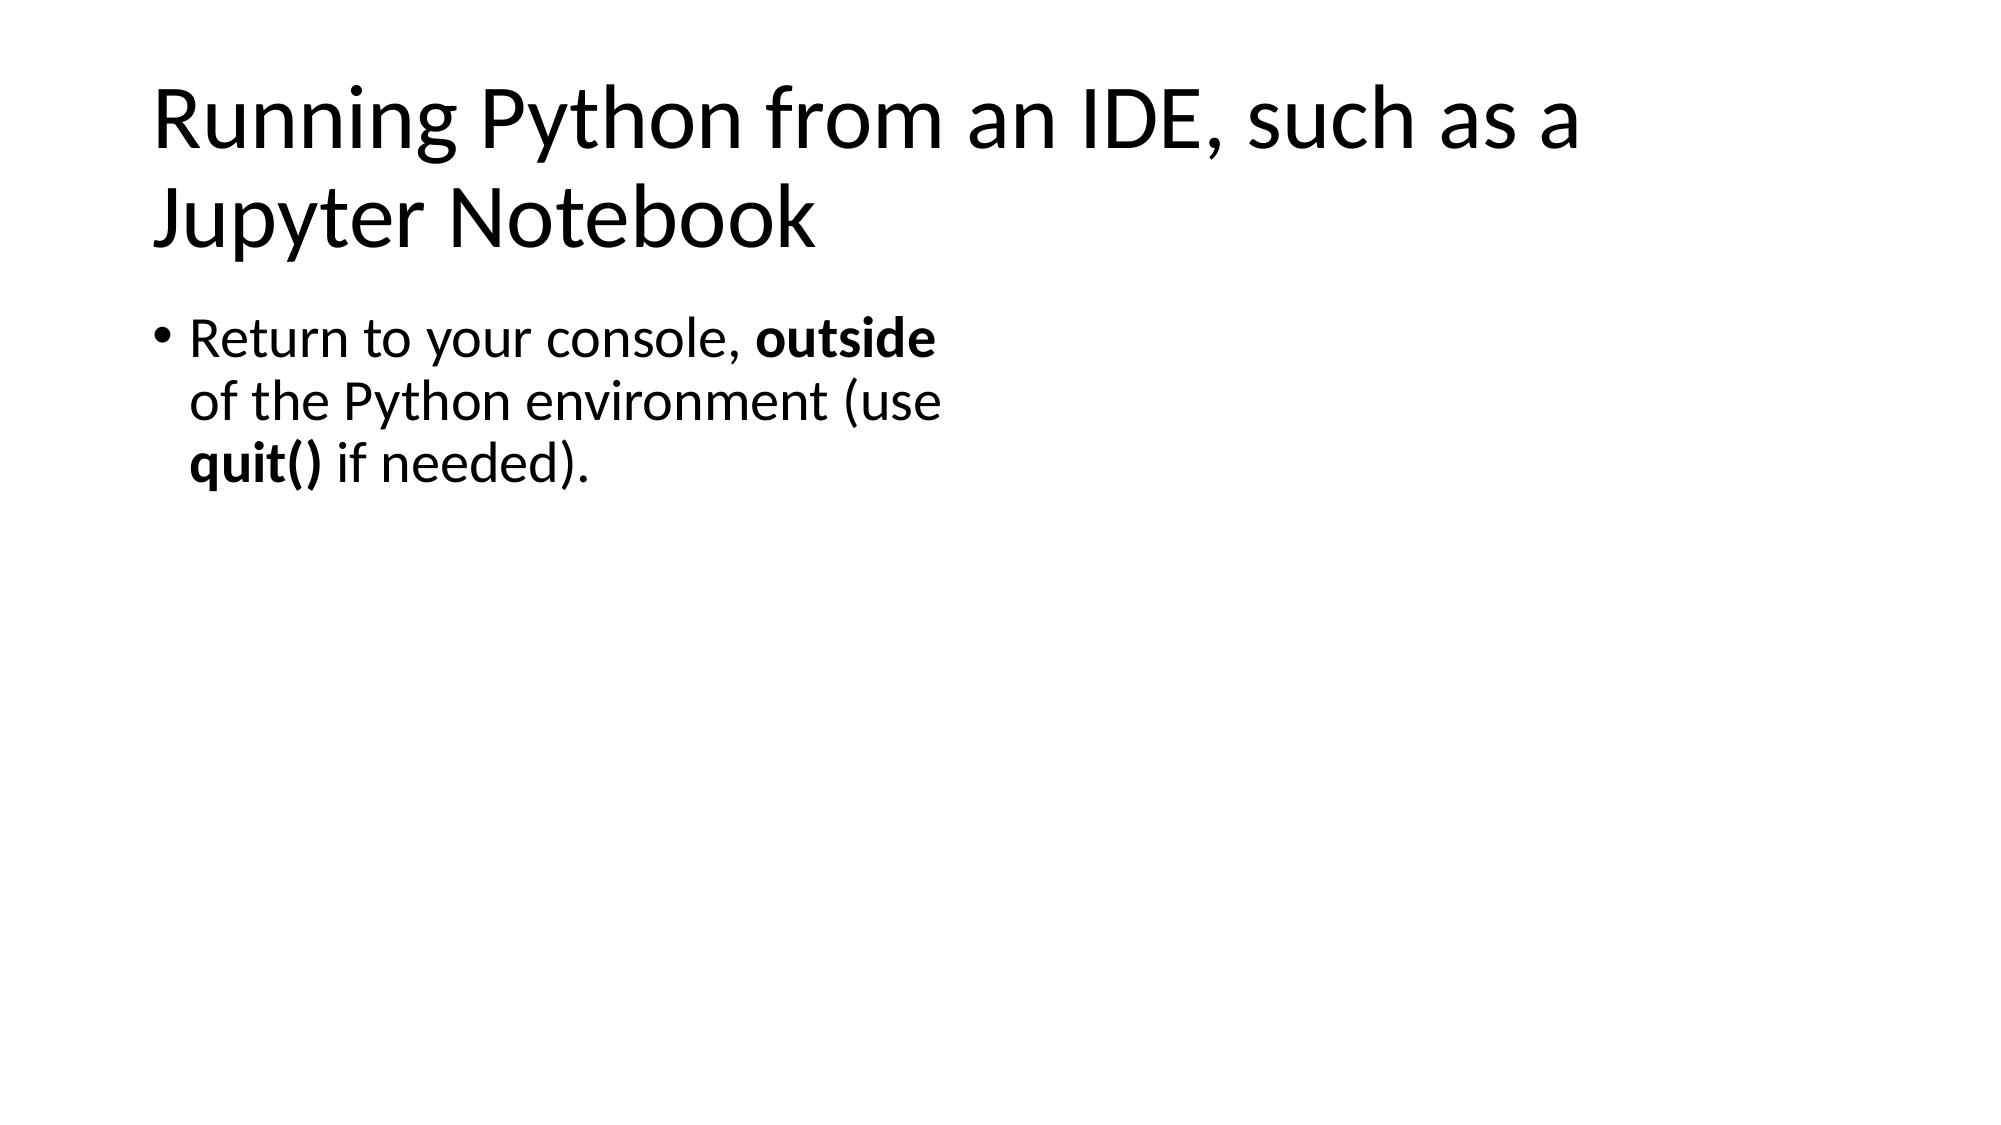

# Running Python from an IDE, such as a Jupyter Notebook
Return to your console, outside of the Python environment (use quit() if needed).